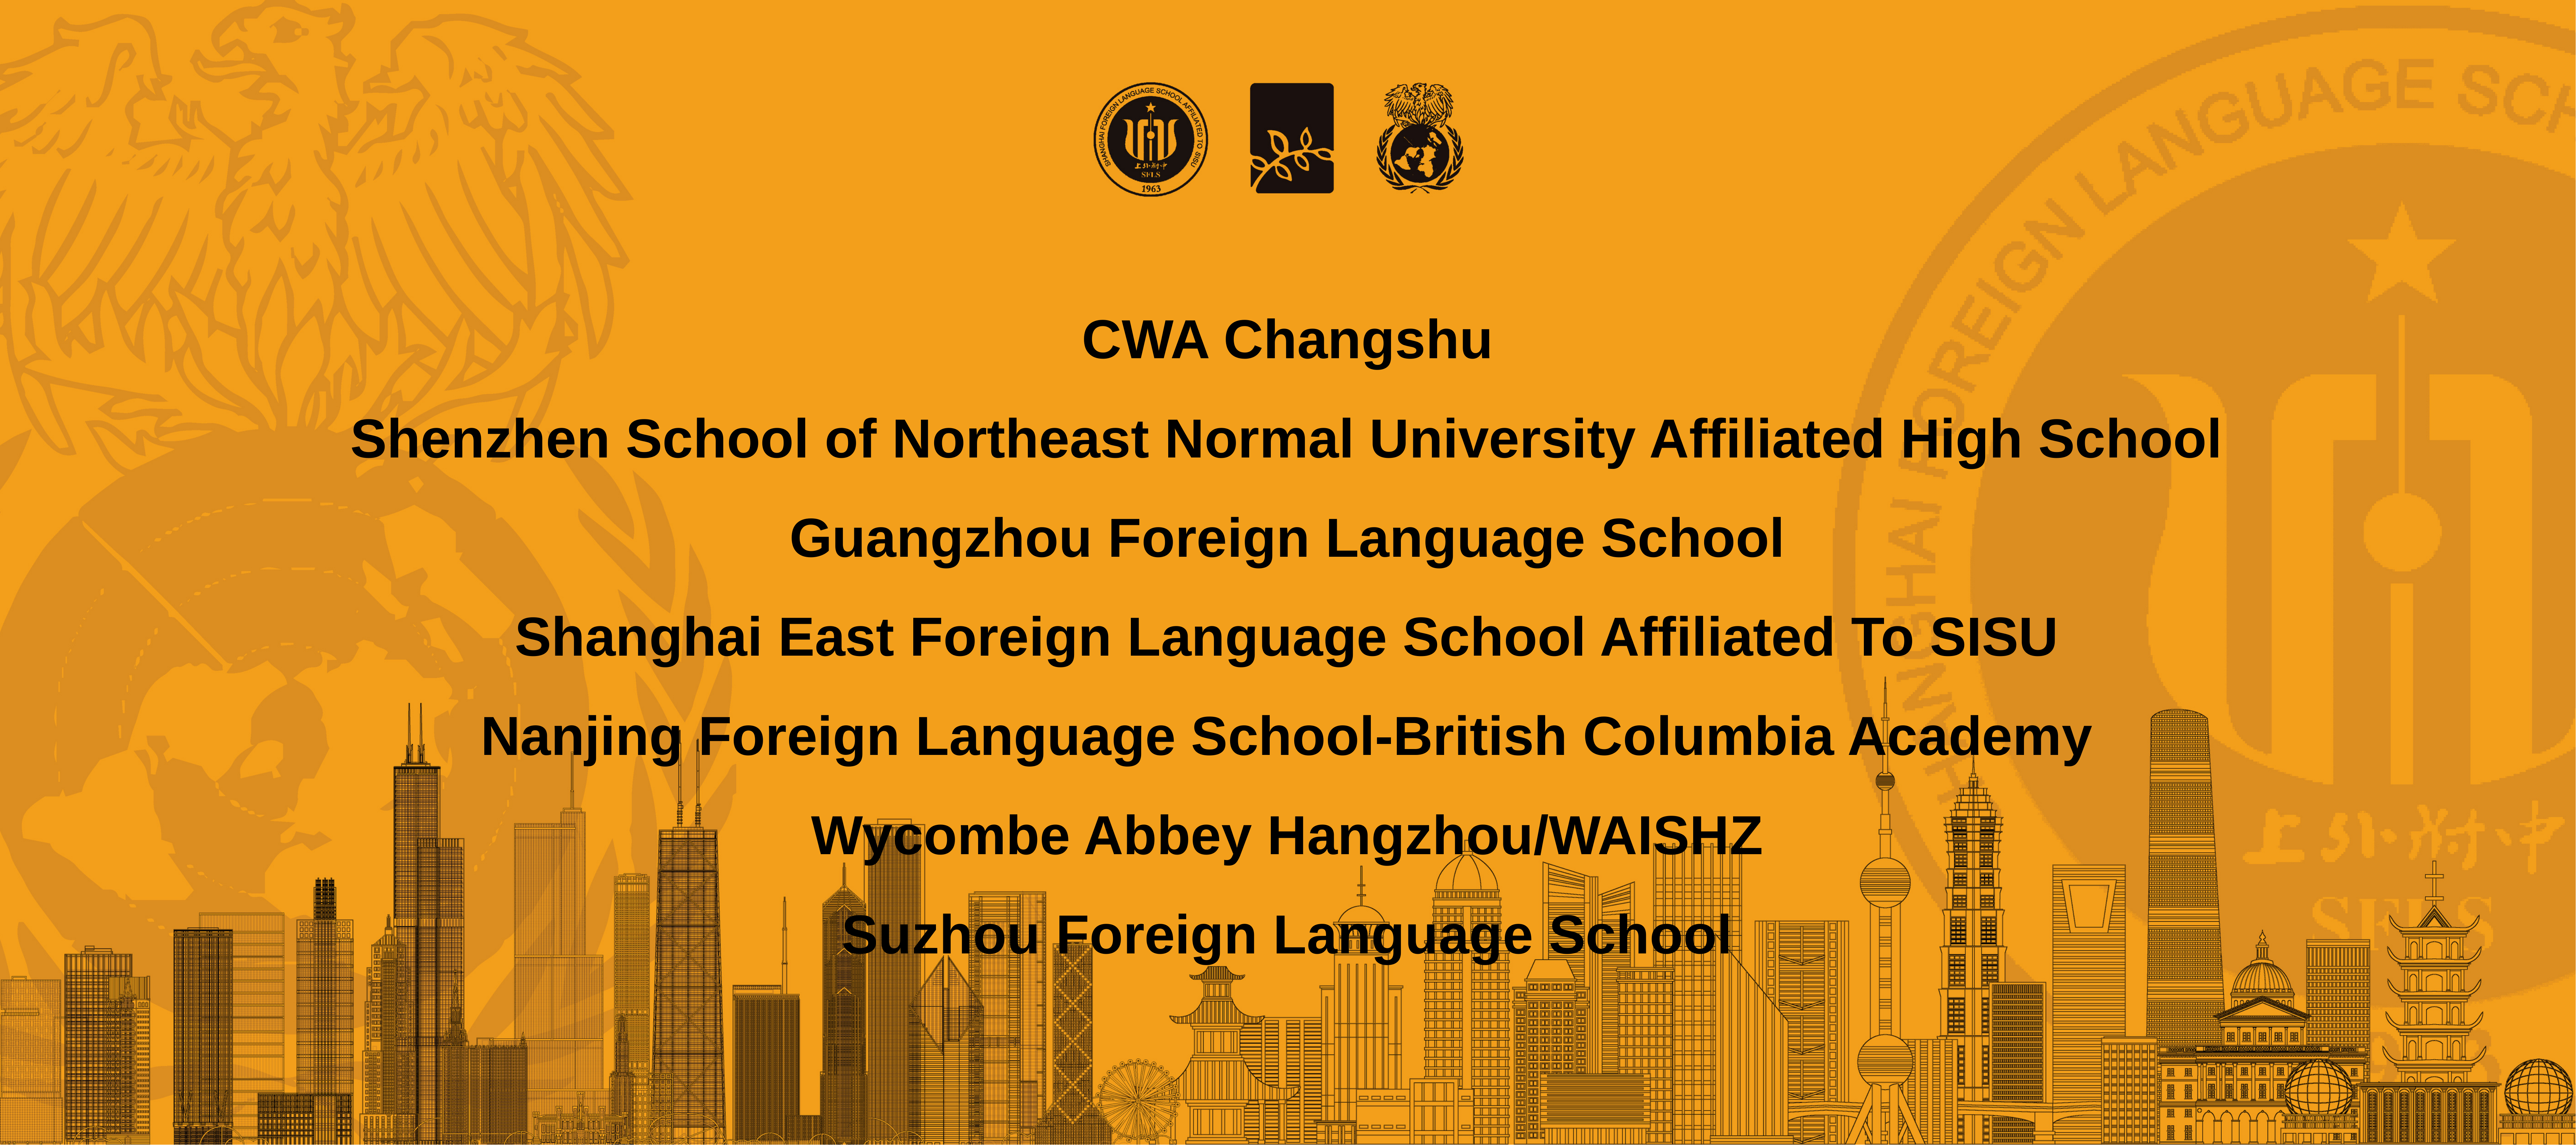

CWA Changshu
Shenzhen School of Northeast Normal University Affiliated High School
Guangzhou Foreign Language School
Shanghai East Foreign Language School Affiliated To SISU
Nanjing Foreign Language School-British Columbia Academy
Wycombe Abbey Hangzhou/WAISHZ
Suzhou Foreign Language School